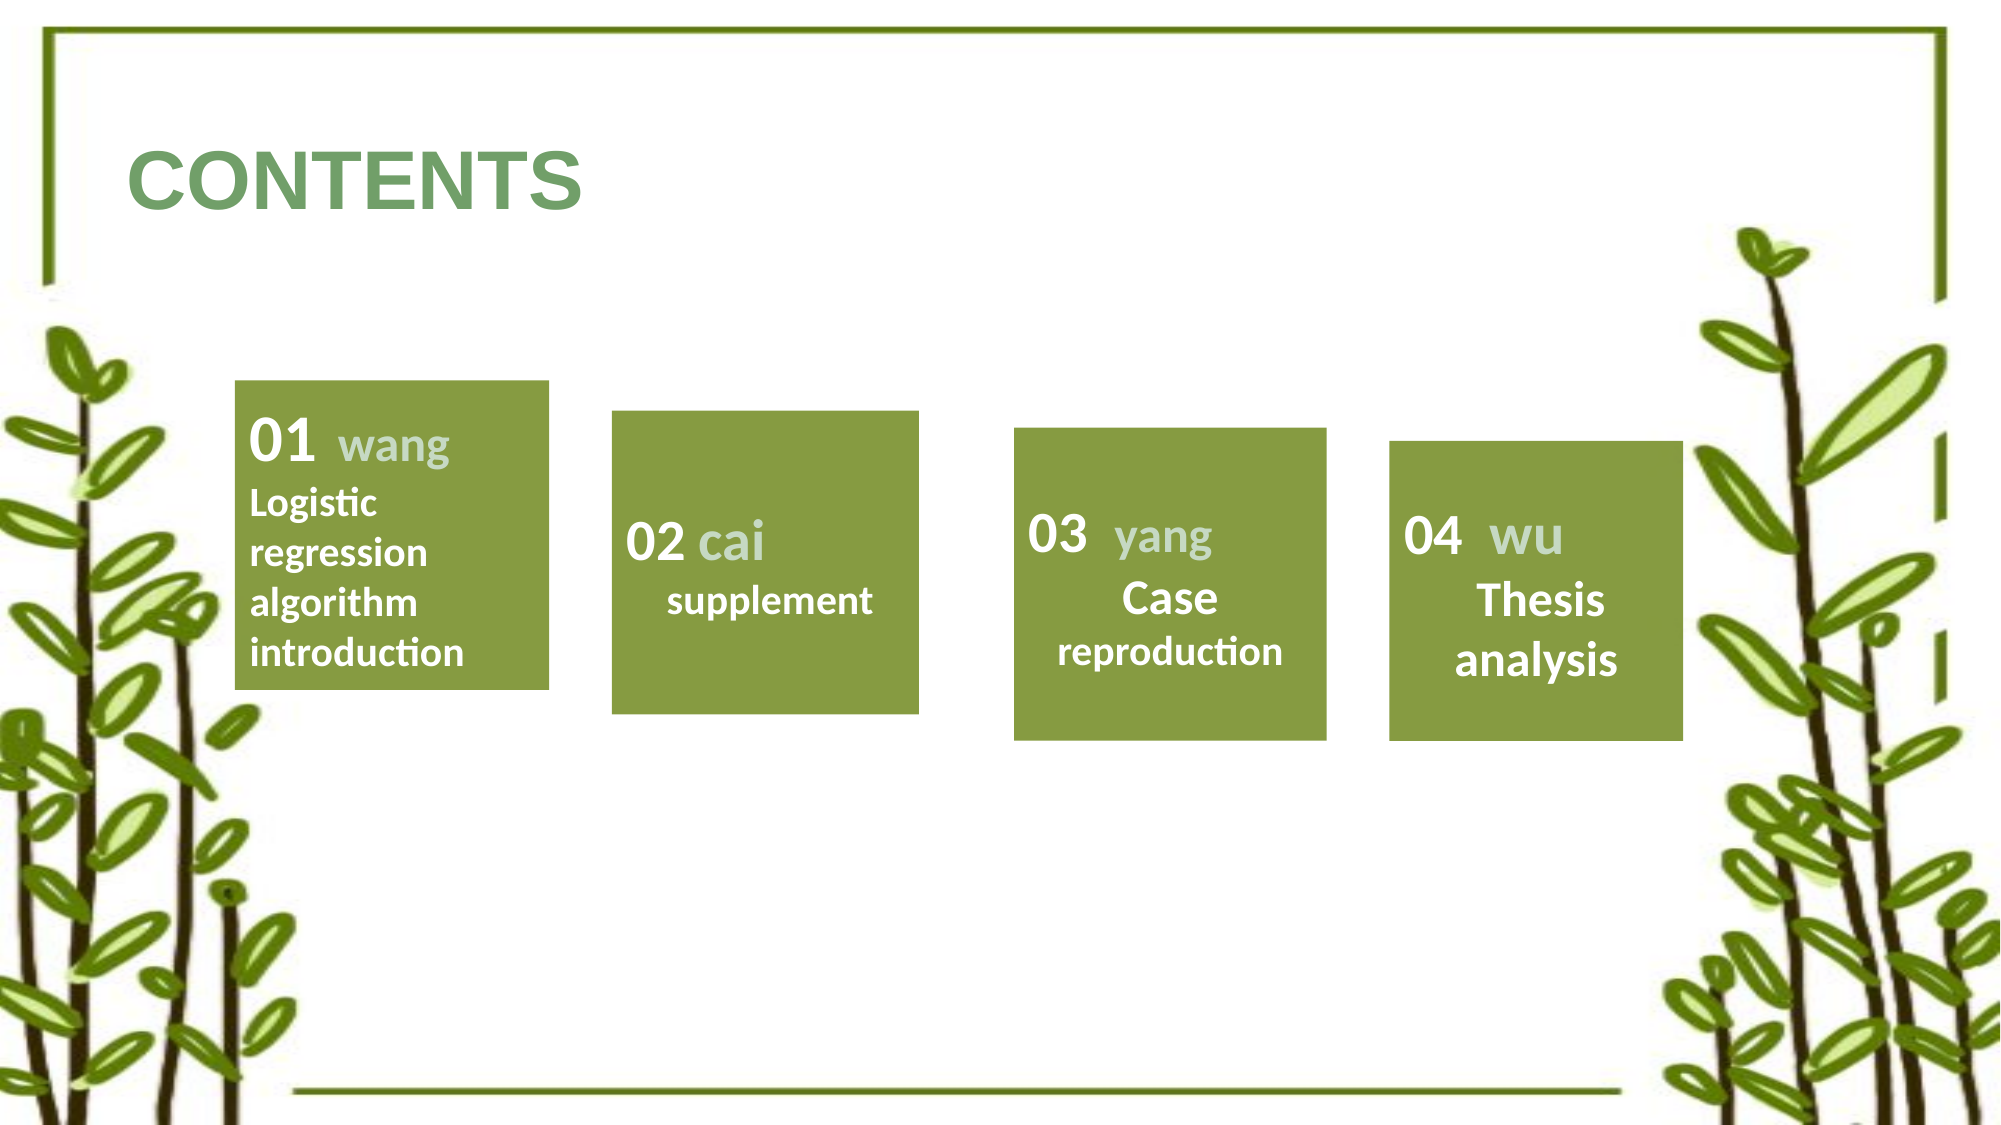

CONTENTS
01  wang
Logistic regression algorithm introduction
02 cai
 supplement
03  yang
Case reproduction
04  wu
 Thesis analysis